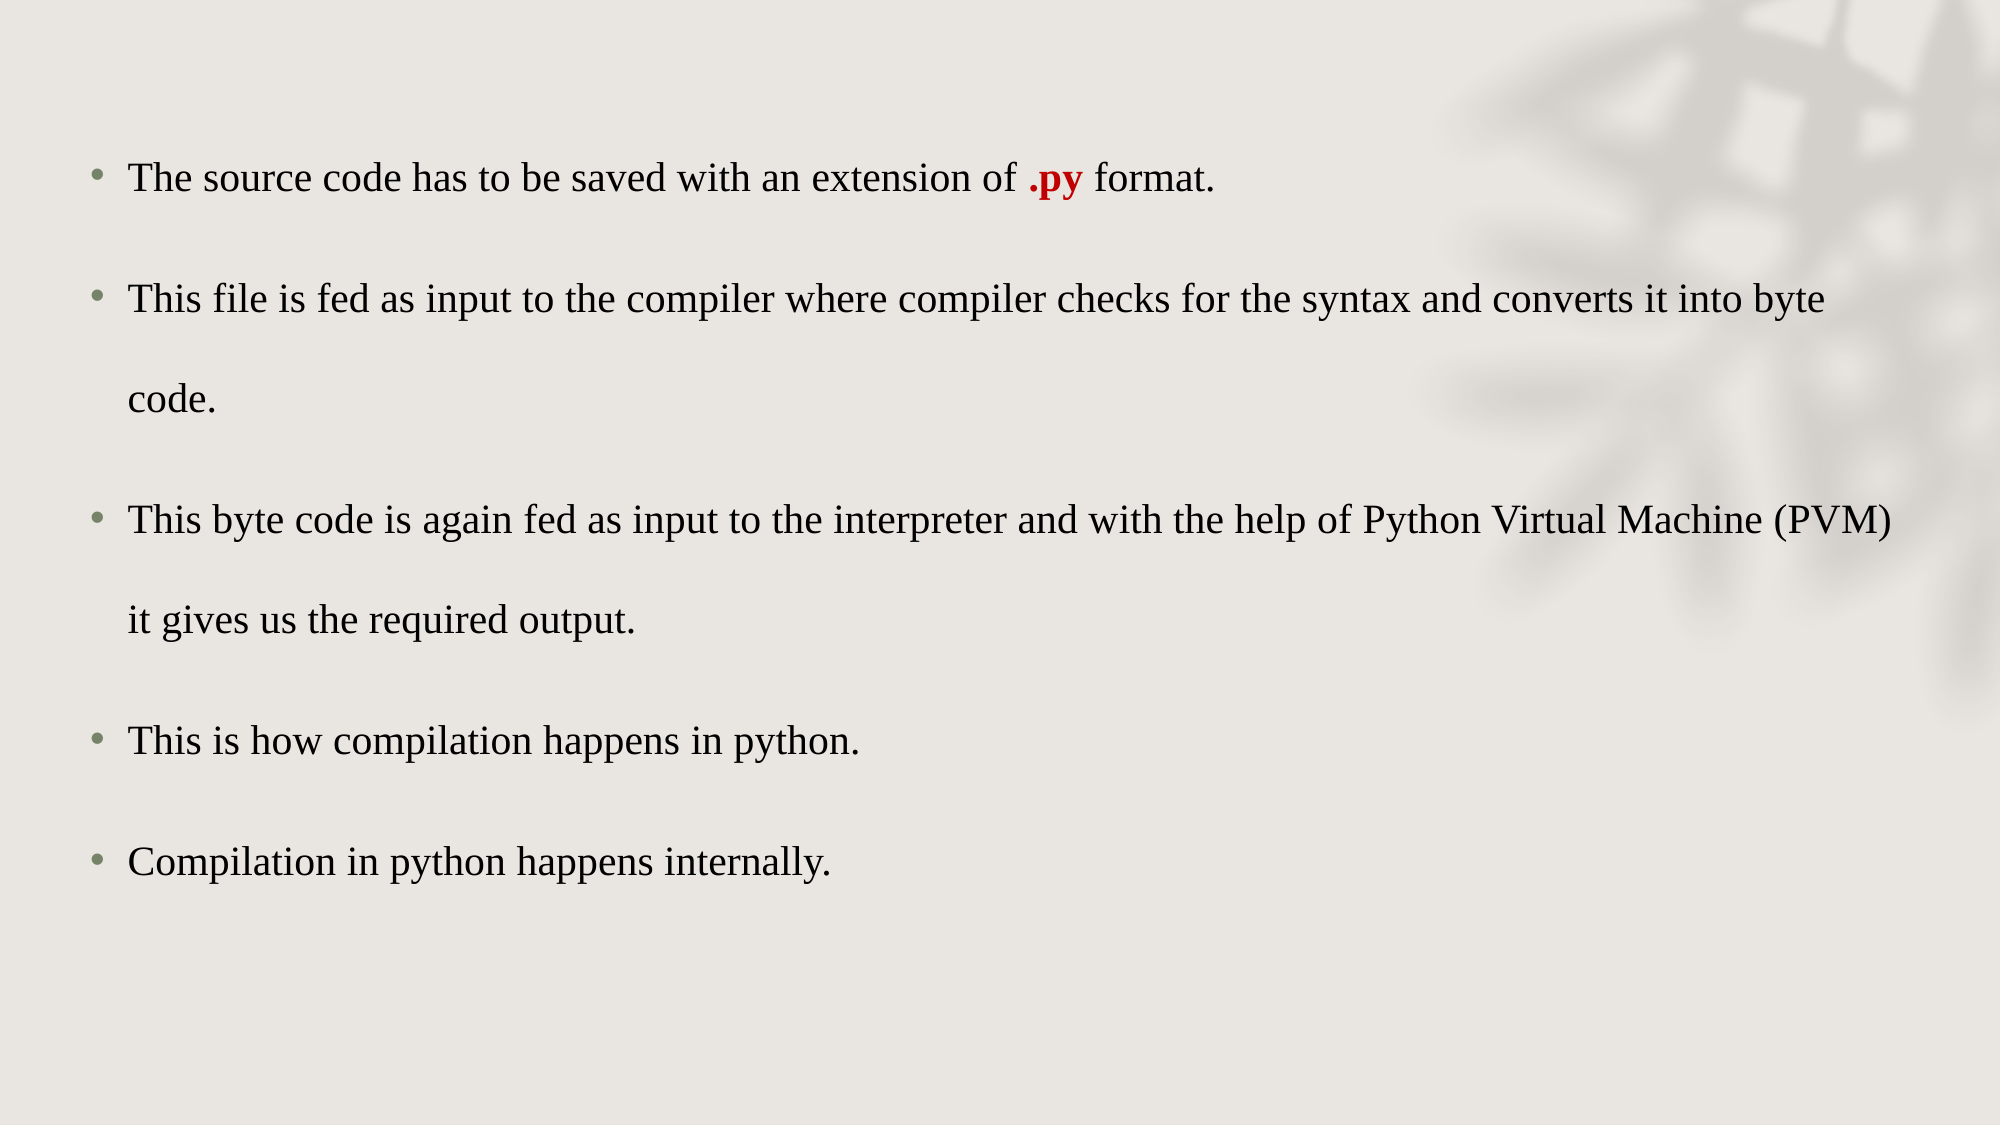

The source code has to be saved with an extension of .py format.
This file is fed as input to the compiler where compiler checks for the syntax and converts it into byte code.
This byte code is again fed as input to the interpreter and with the help of Python Virtual Machine (PVM) it gives us the required output.
This is how compilation happens in python.
Compilation in python happens internally.